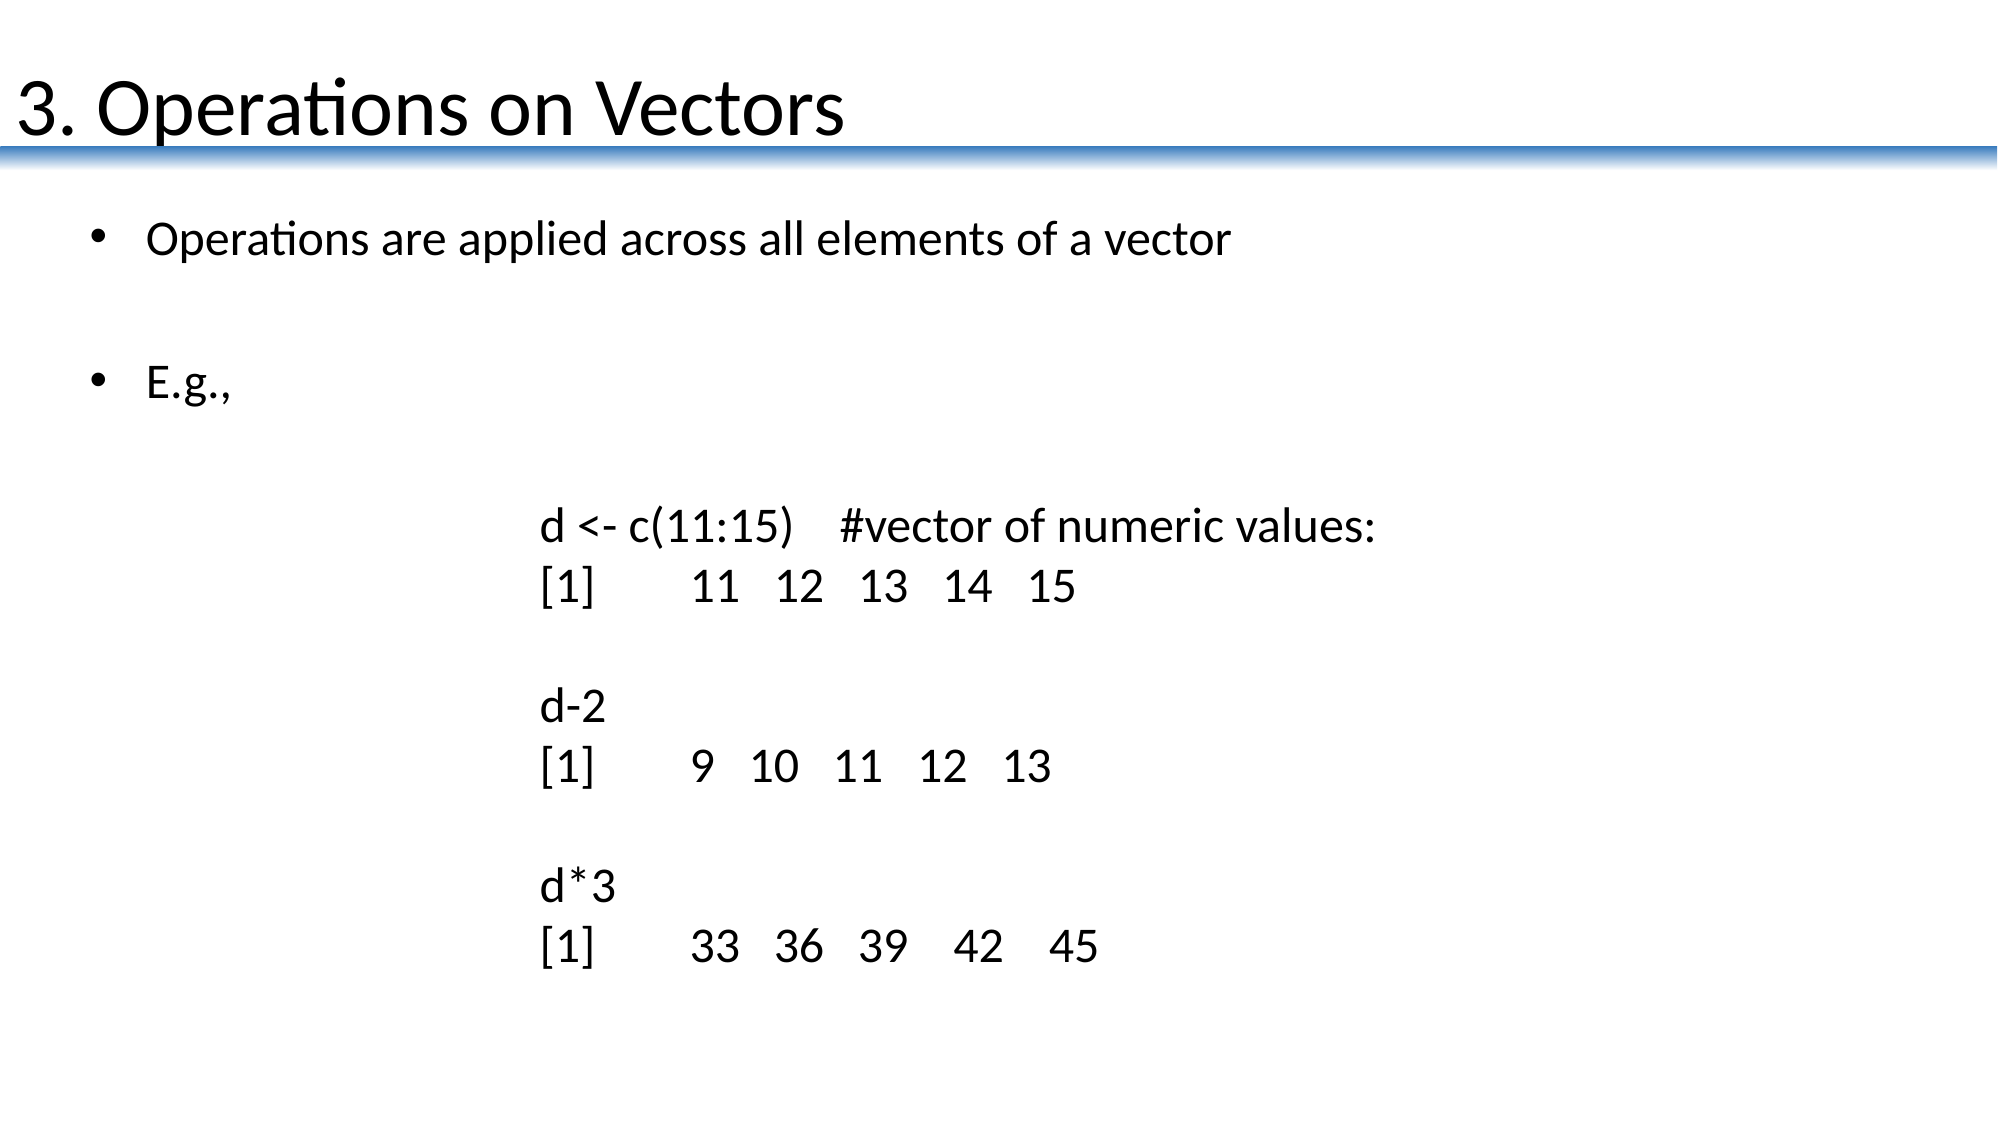

# 3. Operations on Vectors

Operations are applied across all elements of a vector

E.g.,

			d <- c(11:15)	#vector of numeric values:
			[1]  	11   12   13   14   15

			d-2
	  		[1]  	9   10   11   12   13

			d*3
	  		[1]  	33   36   39    42    45